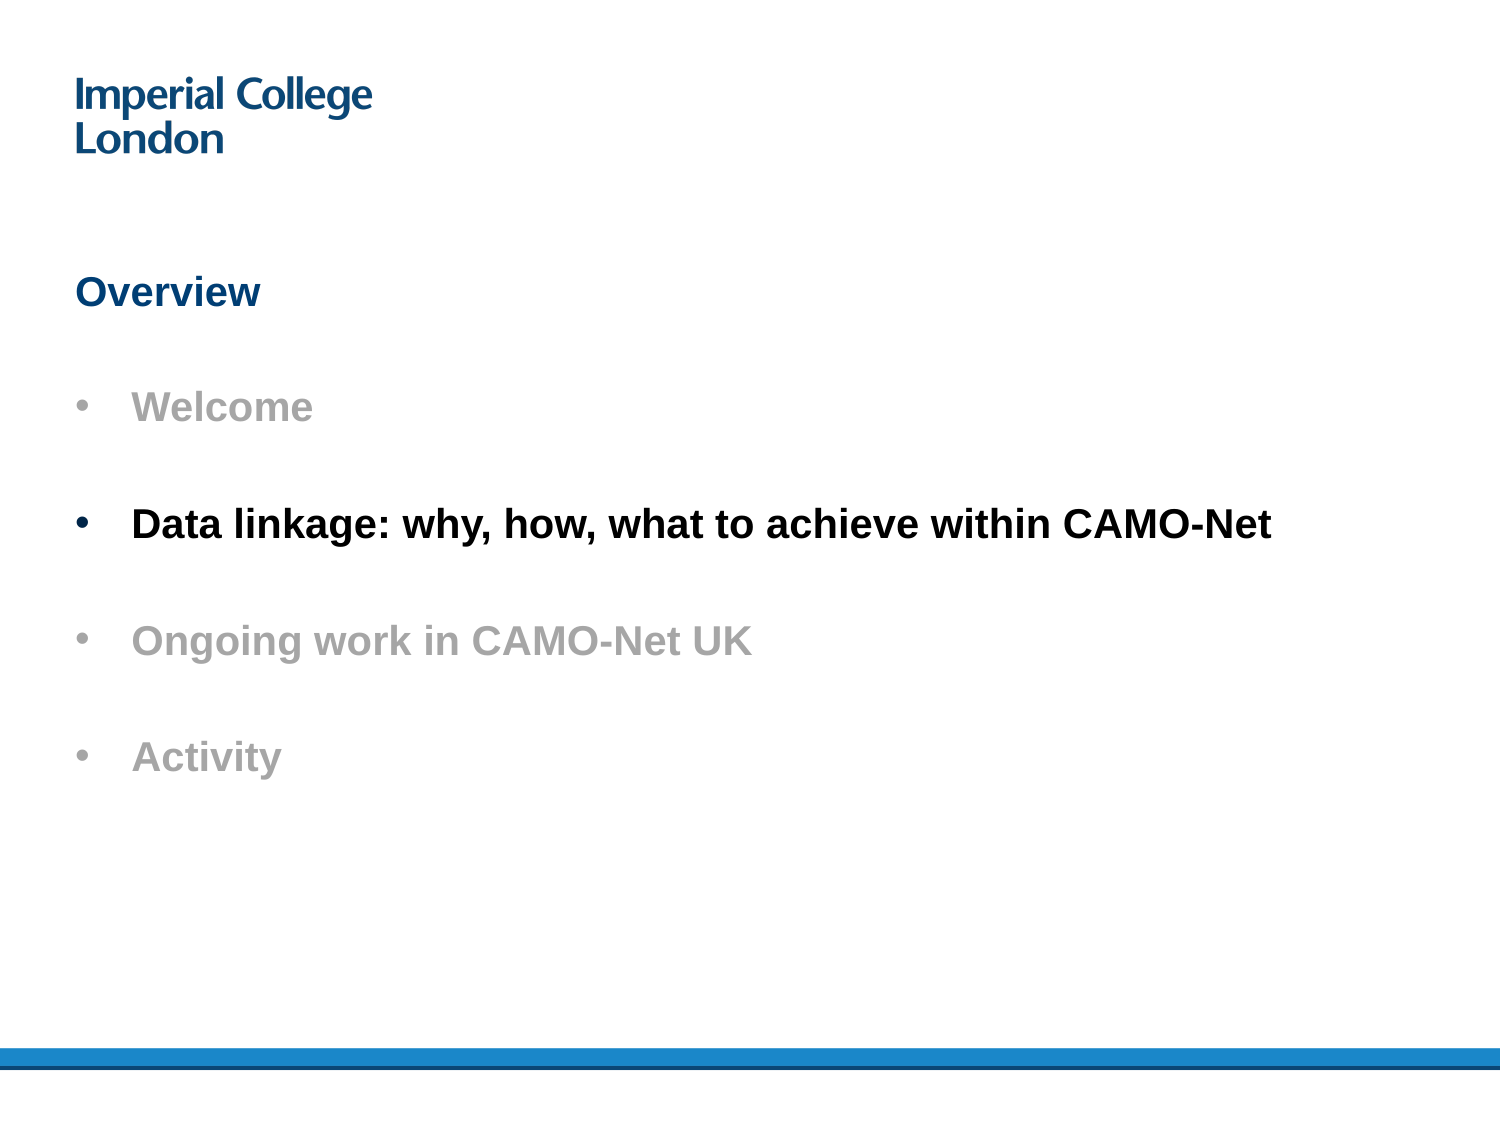

# Overview
Welcome

Data linkage: why, how, what to achieve within CAMO-Net

Ongoing work in CAMO-Net UK

Activity